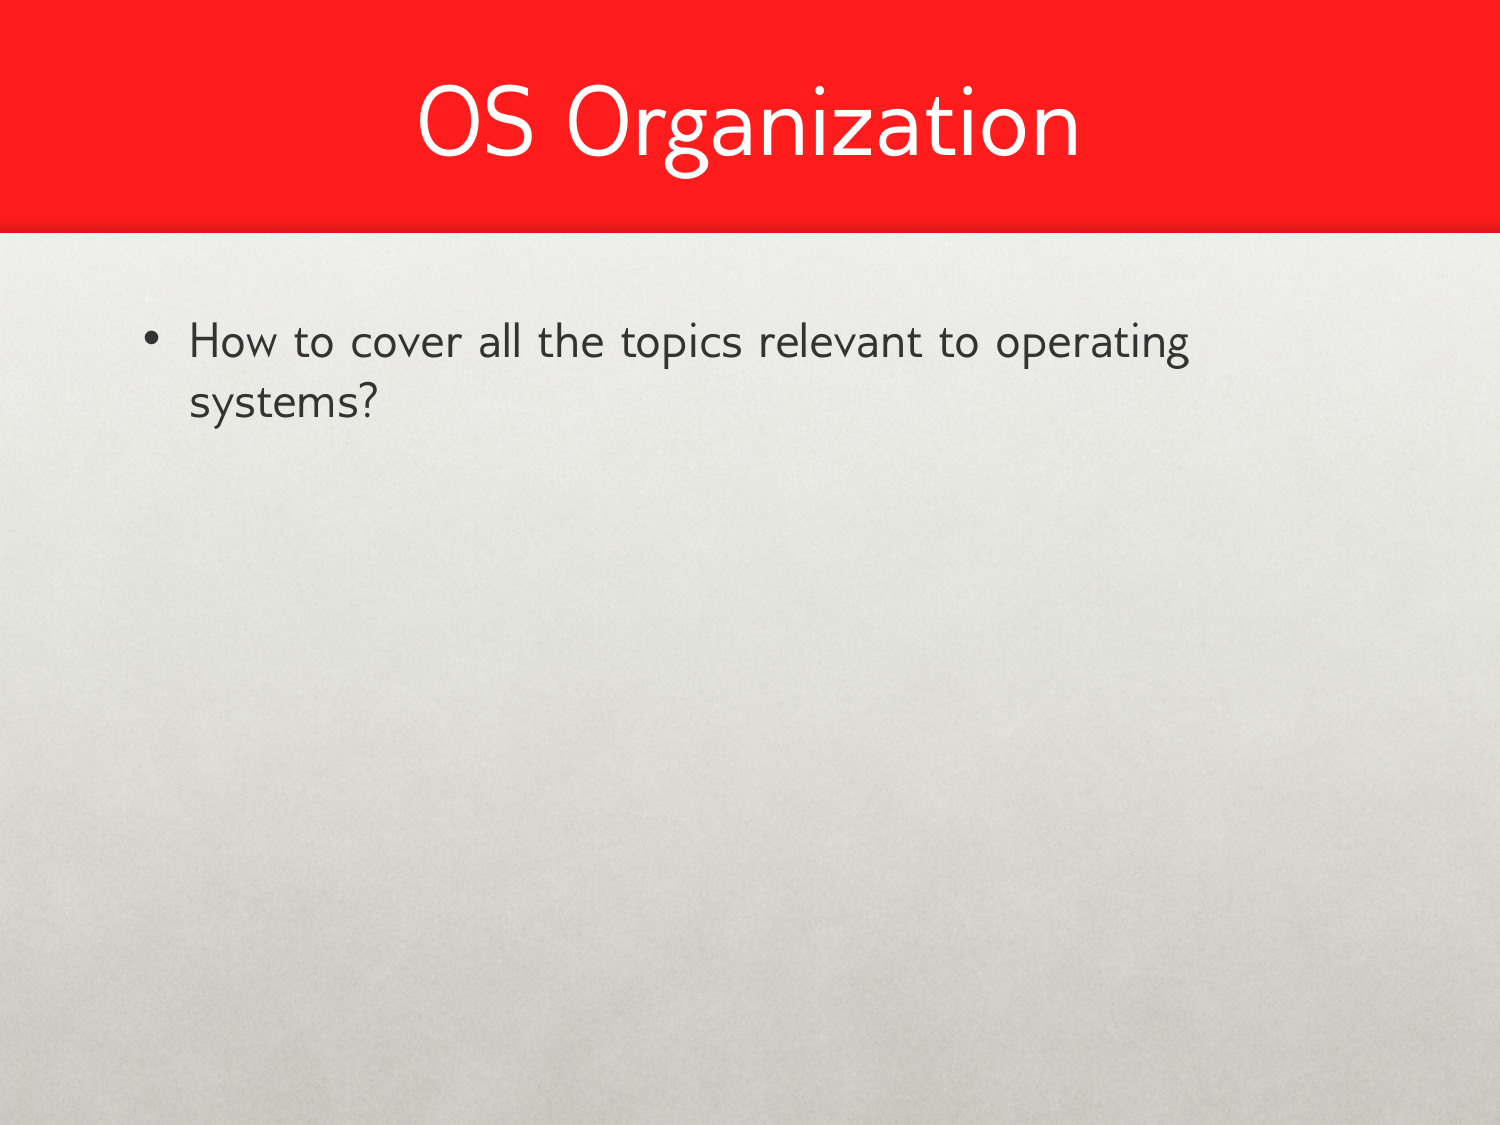

# OS Organization
How to cover all the topics relevant to operating systems?